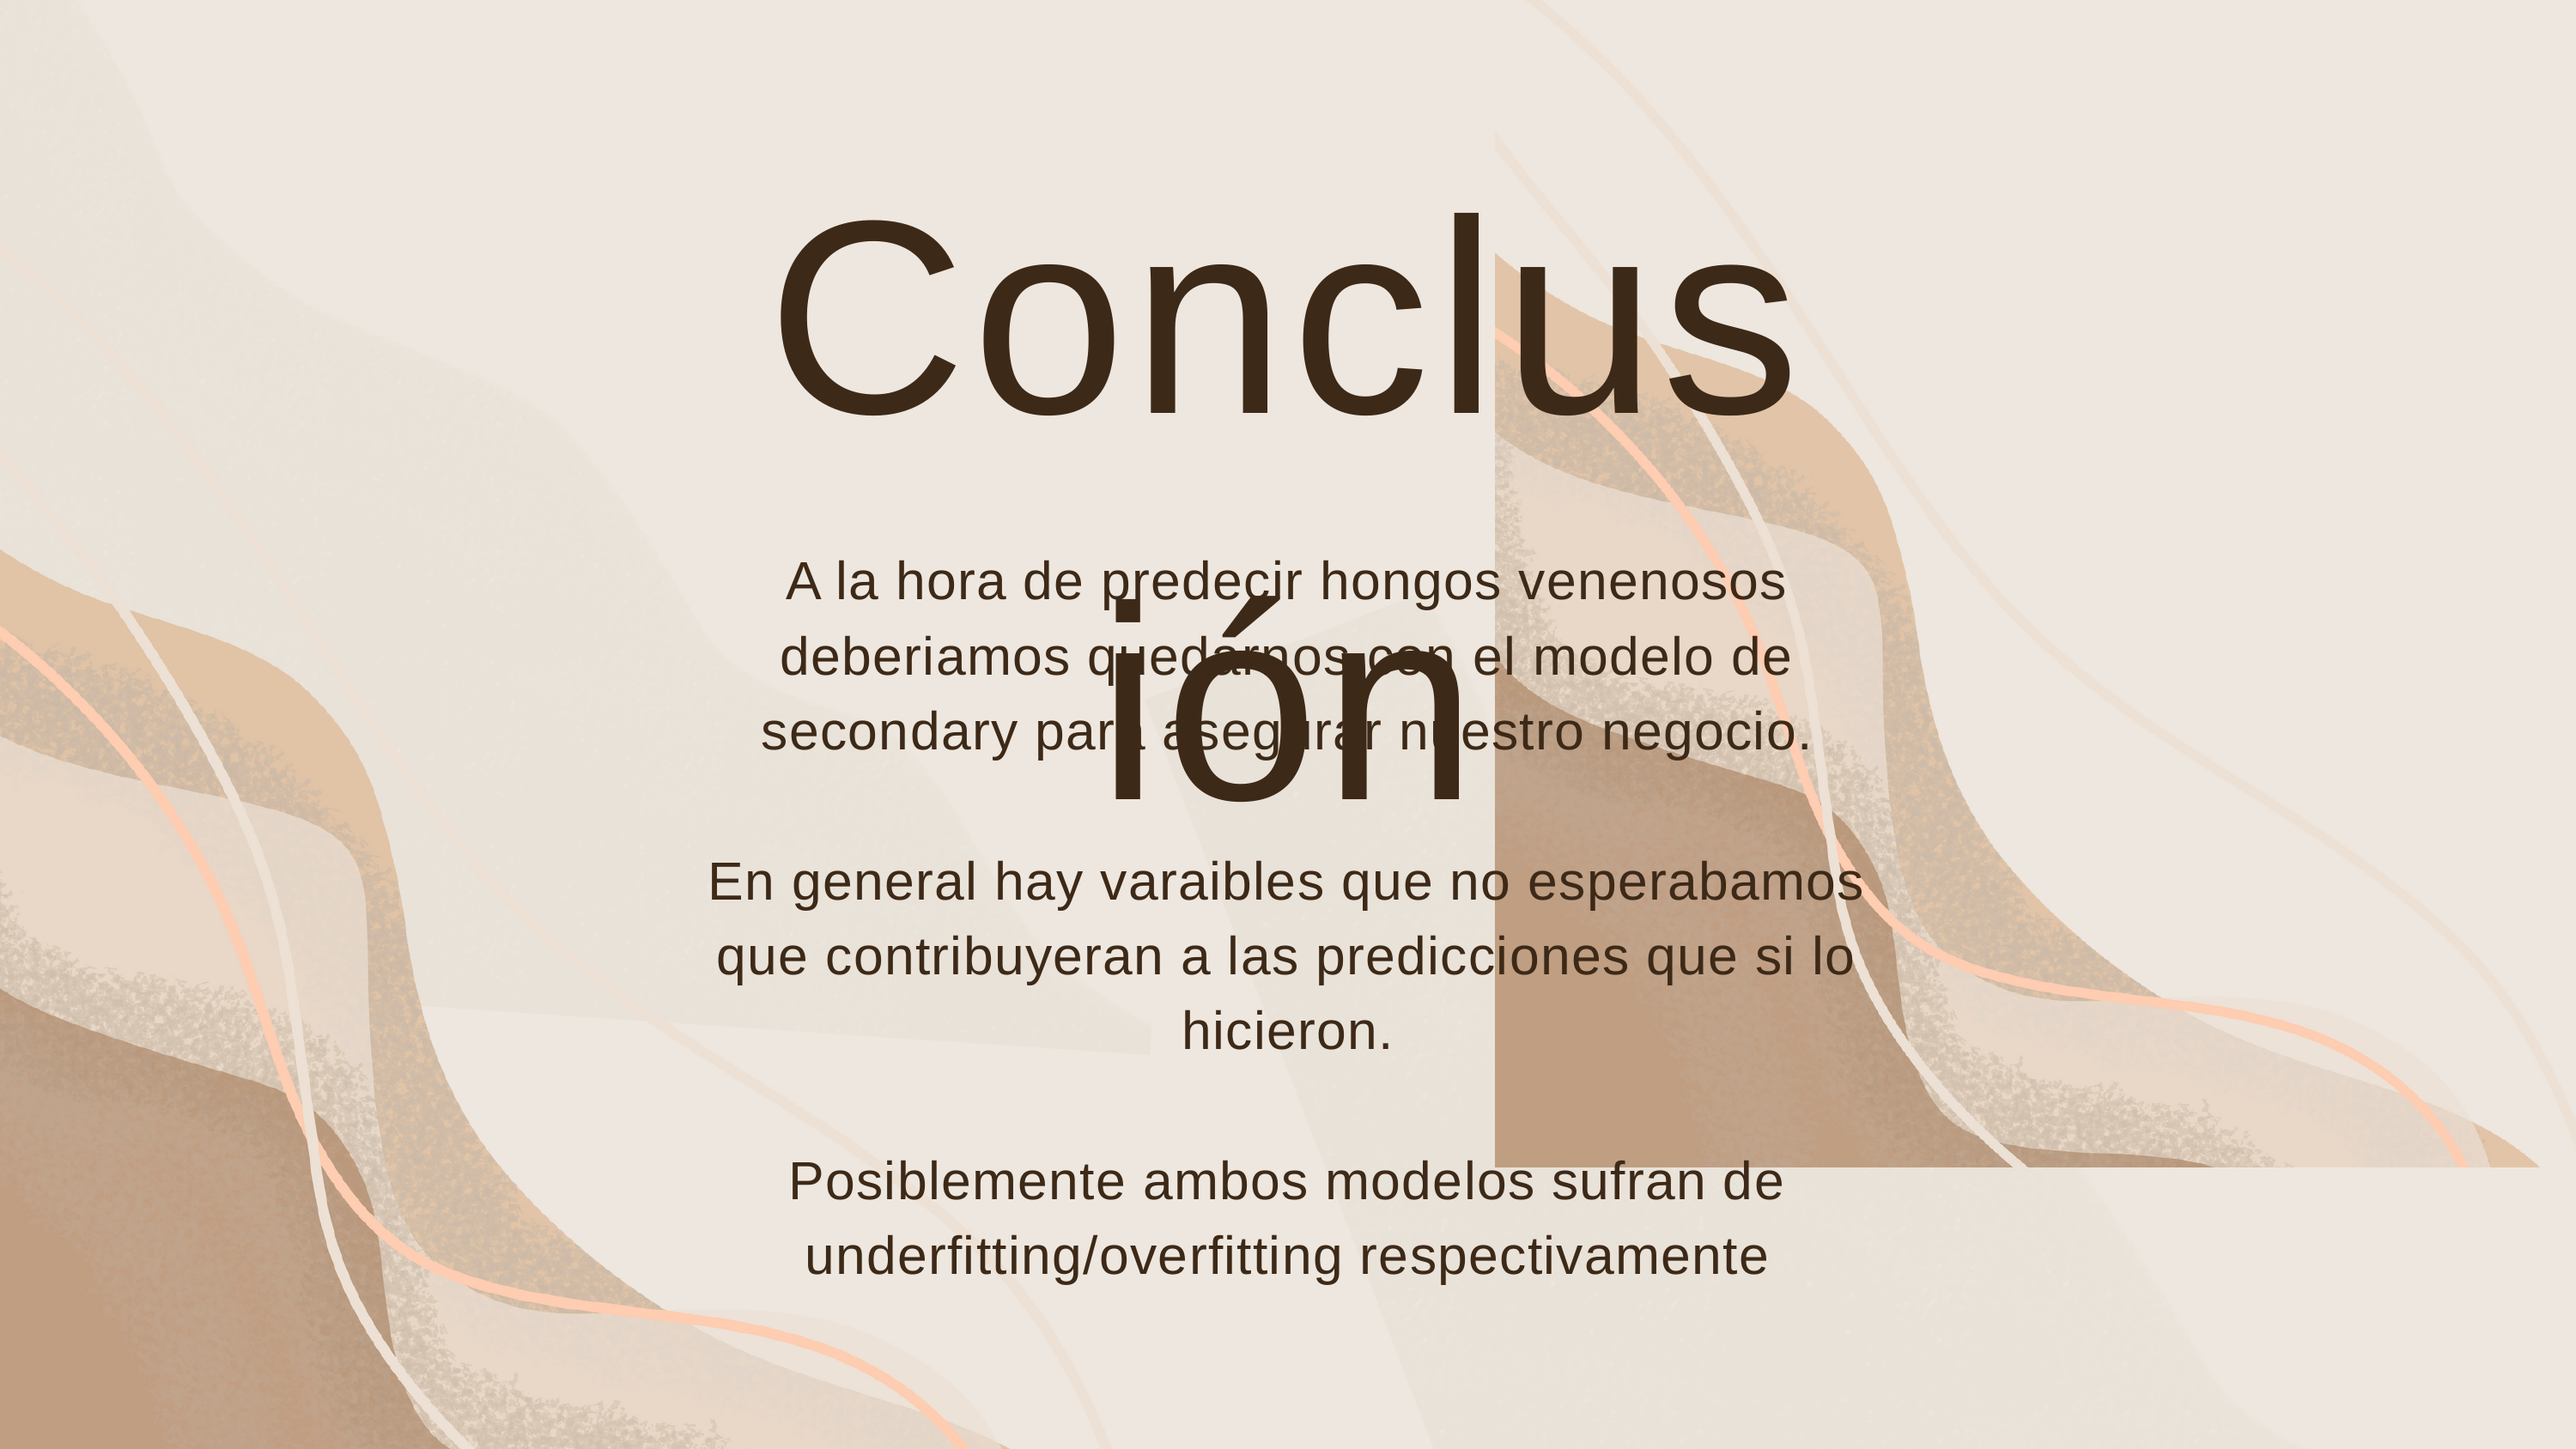

Conclusión

A la hora de predecir hongos venenosos deberiamos quedarnos con el modelo de secondary para asegurar nuestro negocio.

En general hay varaibles que no esperabamos que contribuyeran a las predicciones que si lo hicieron.

Posiblemente ambos modelos sufran de underfitting/overfitting respectivamente